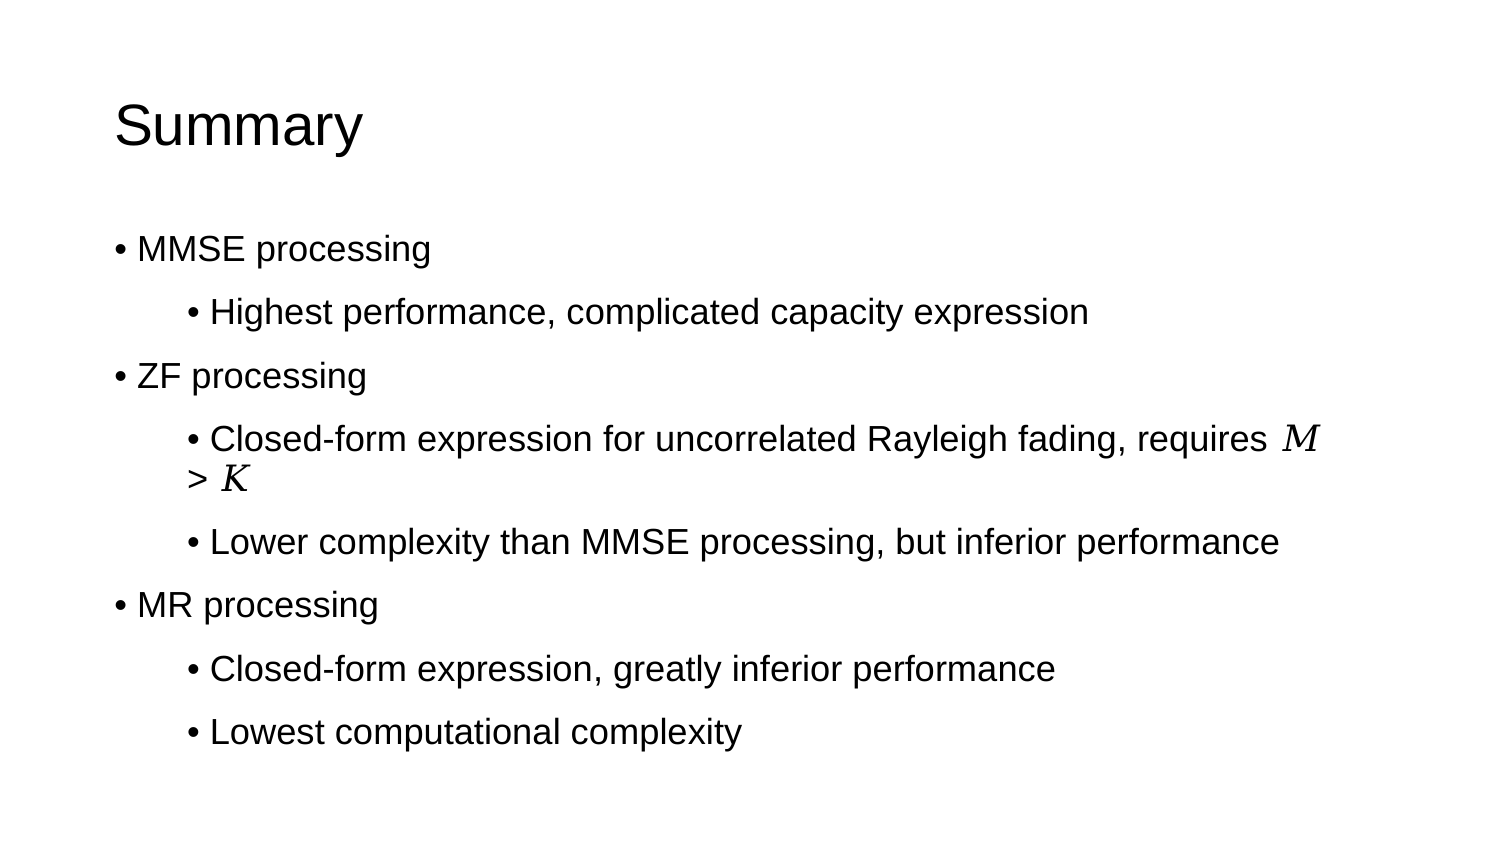

# Summary
• MMSE processing
• Highest performance, complicated capacity expression
• ZF processing
• Closed-form expression for uncorrelated Rayleigh fading, requires 𝑀 > 𝐾
• Lower complexity than MMSE processing, but inferior performance
• MR processing
• Closed-form expression, greatly inferior performance
• Lowest computational complexity